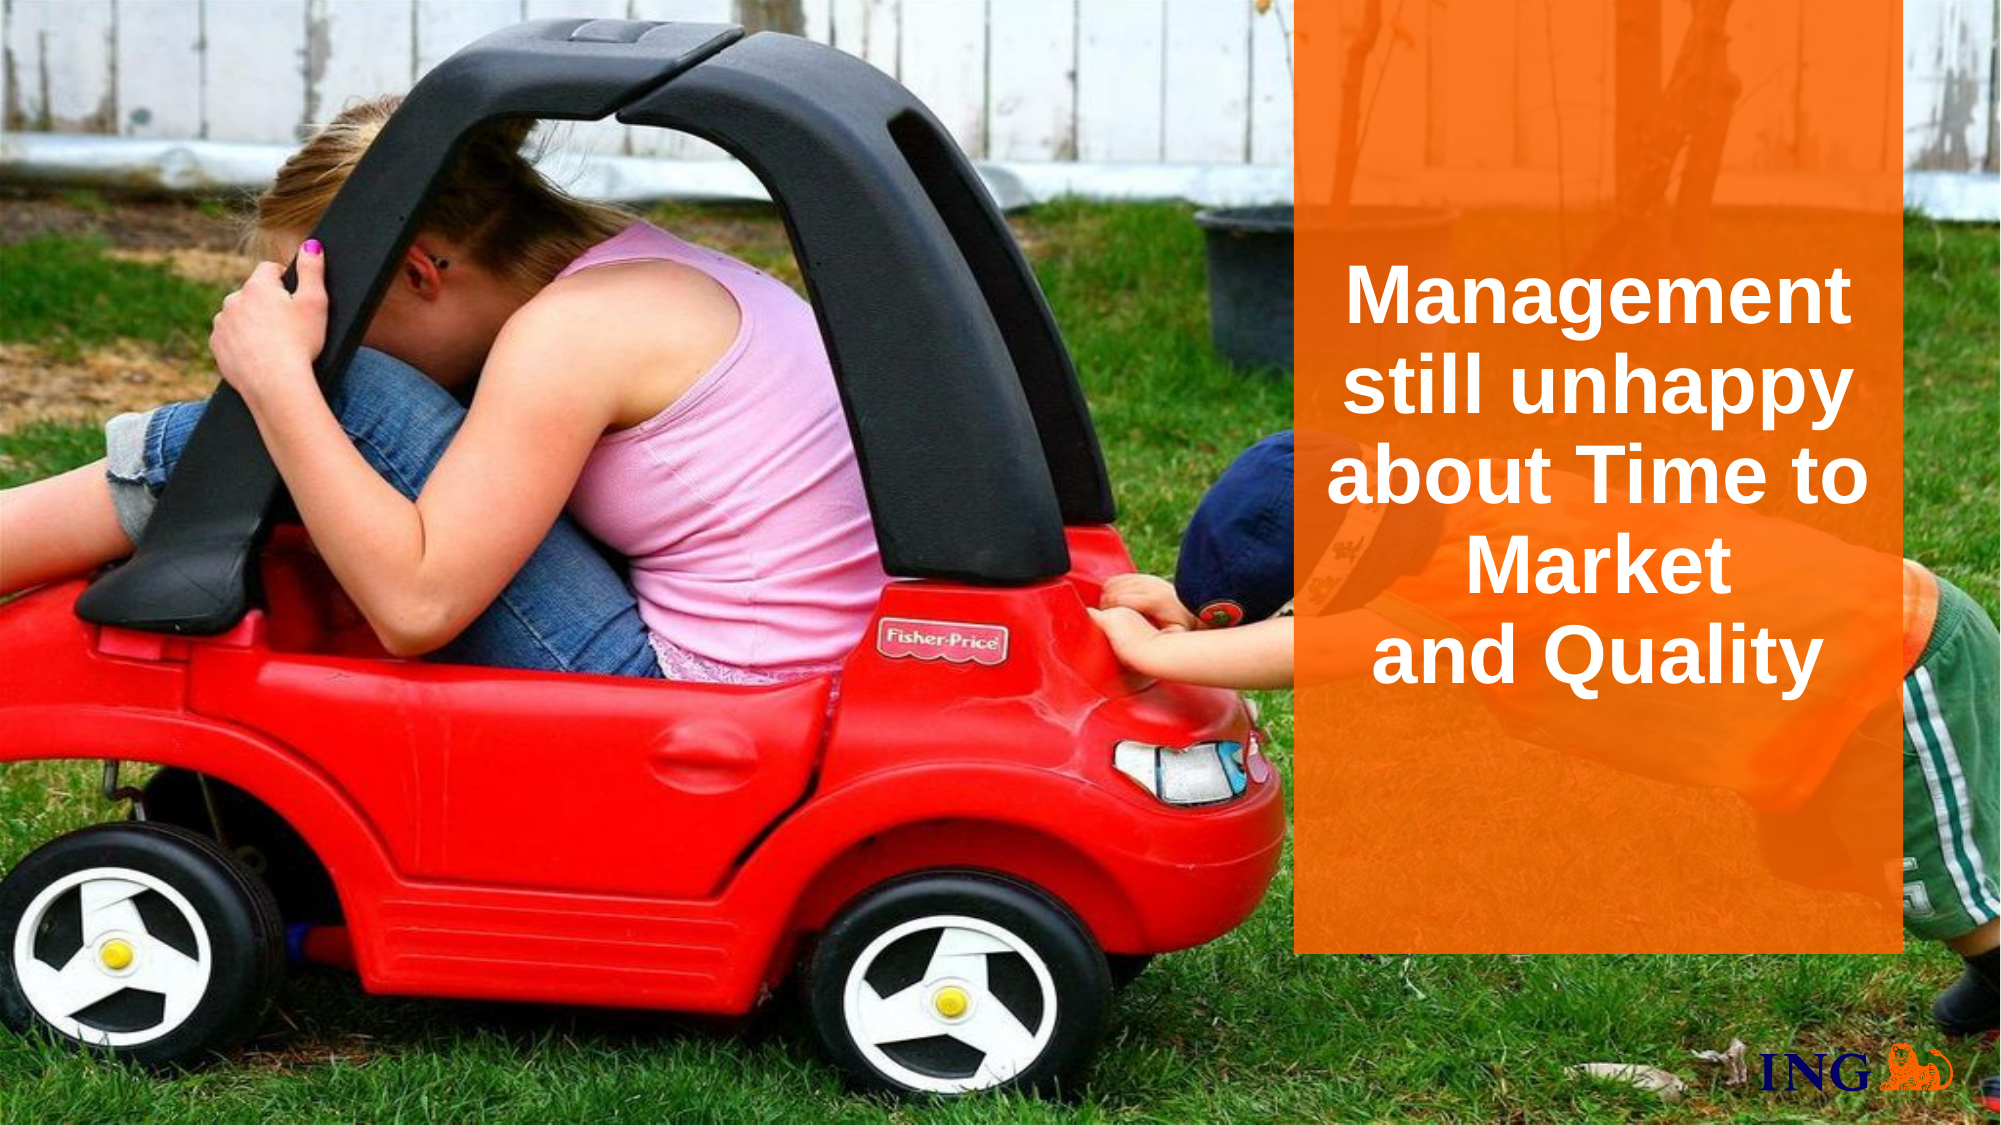

Management still unhappy about Time to Market
and Quality